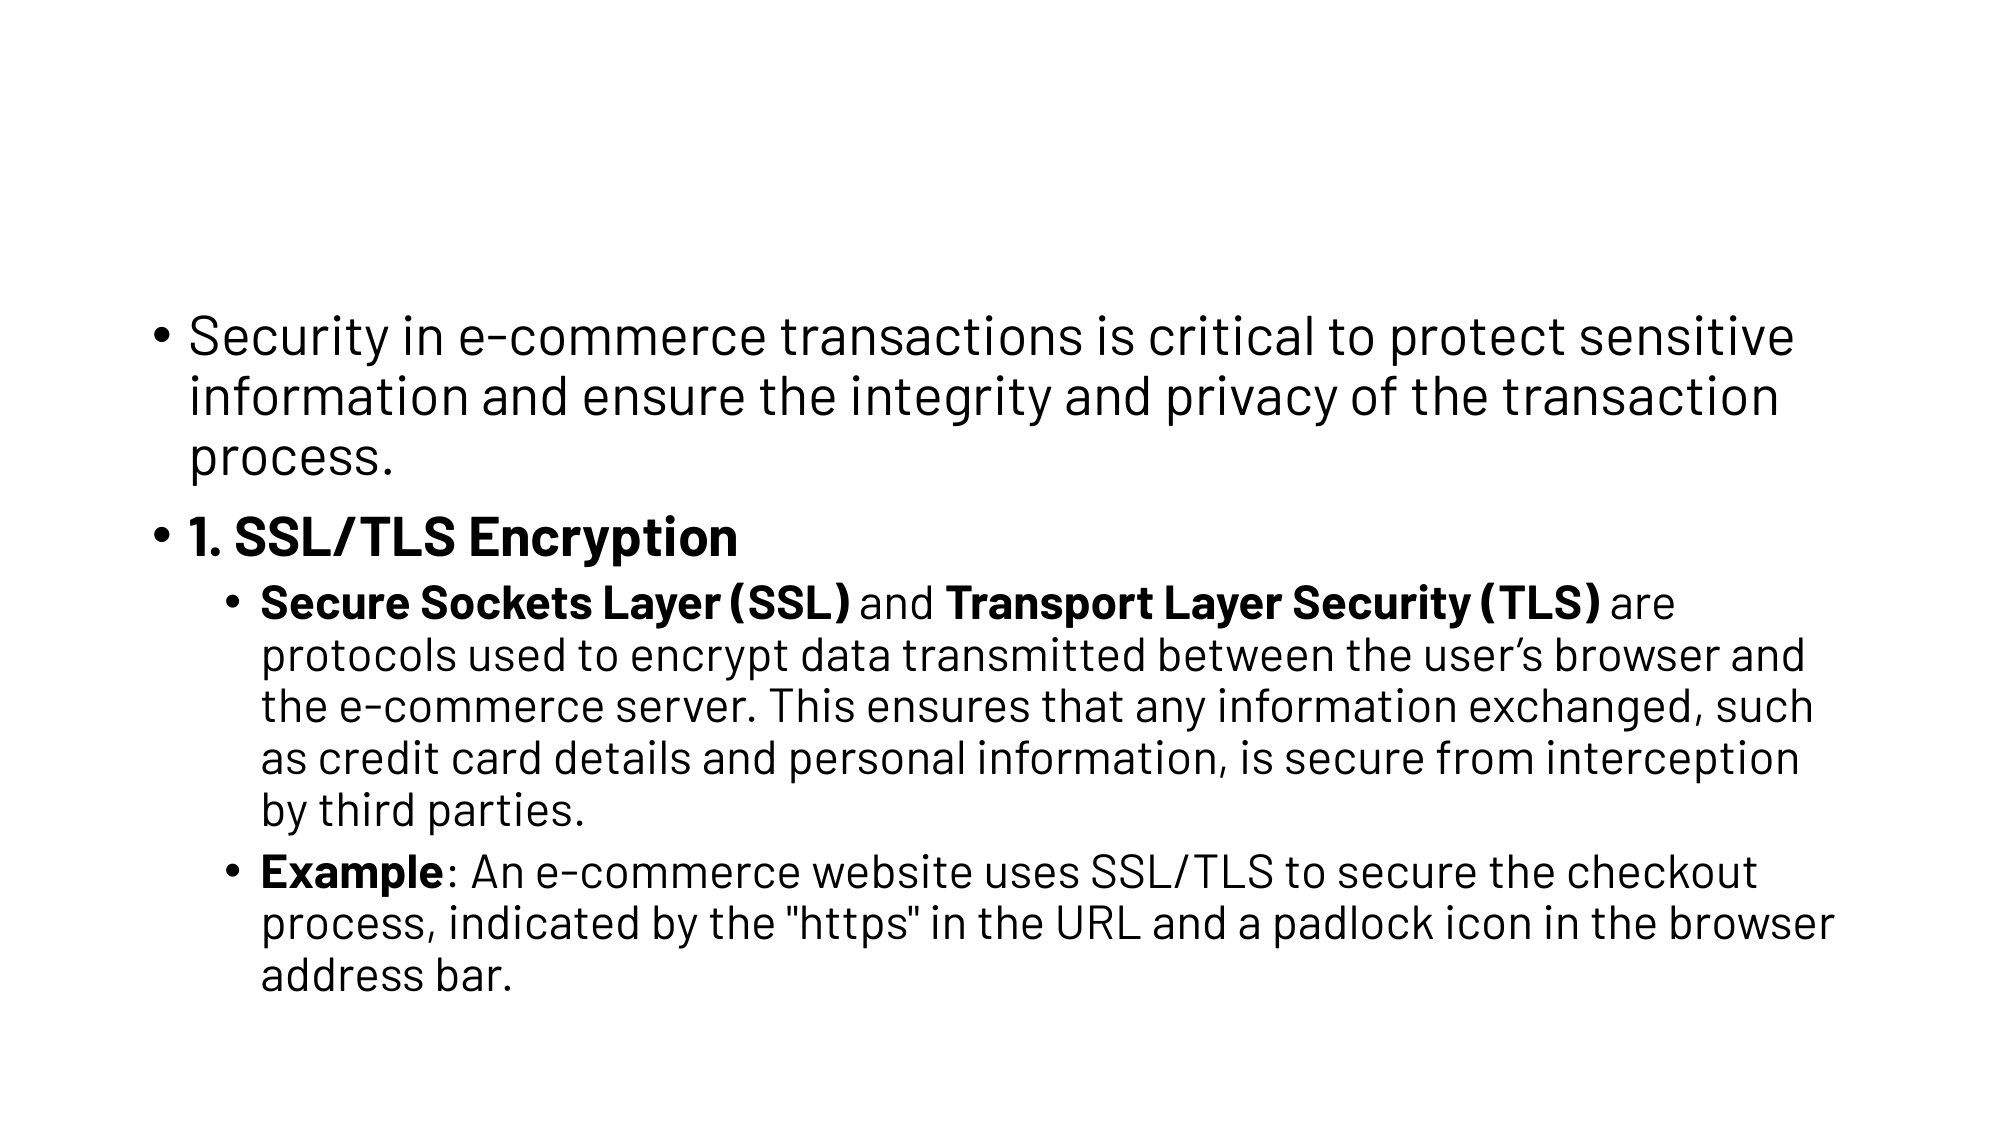

#
Security in e-commerce transactions is critical to protect sensitive information and ensure the integrity and privacy of the transaction process.
1. SSL/TLS Encryption
Secure Sockets Layer (SSL) and Transport Layer Security (TLS) are protocols used to encrypt data transmitted between the user’s browser and the e-commerce server. This ensures that any information exchanged, such as credit card details and personal information, is secure from interception by third parties.
Example: An e-commerce website uses SSL/TLS to secure the checkout process, indicated by the "https" in the URL and a padlock icon in the browser address bar.